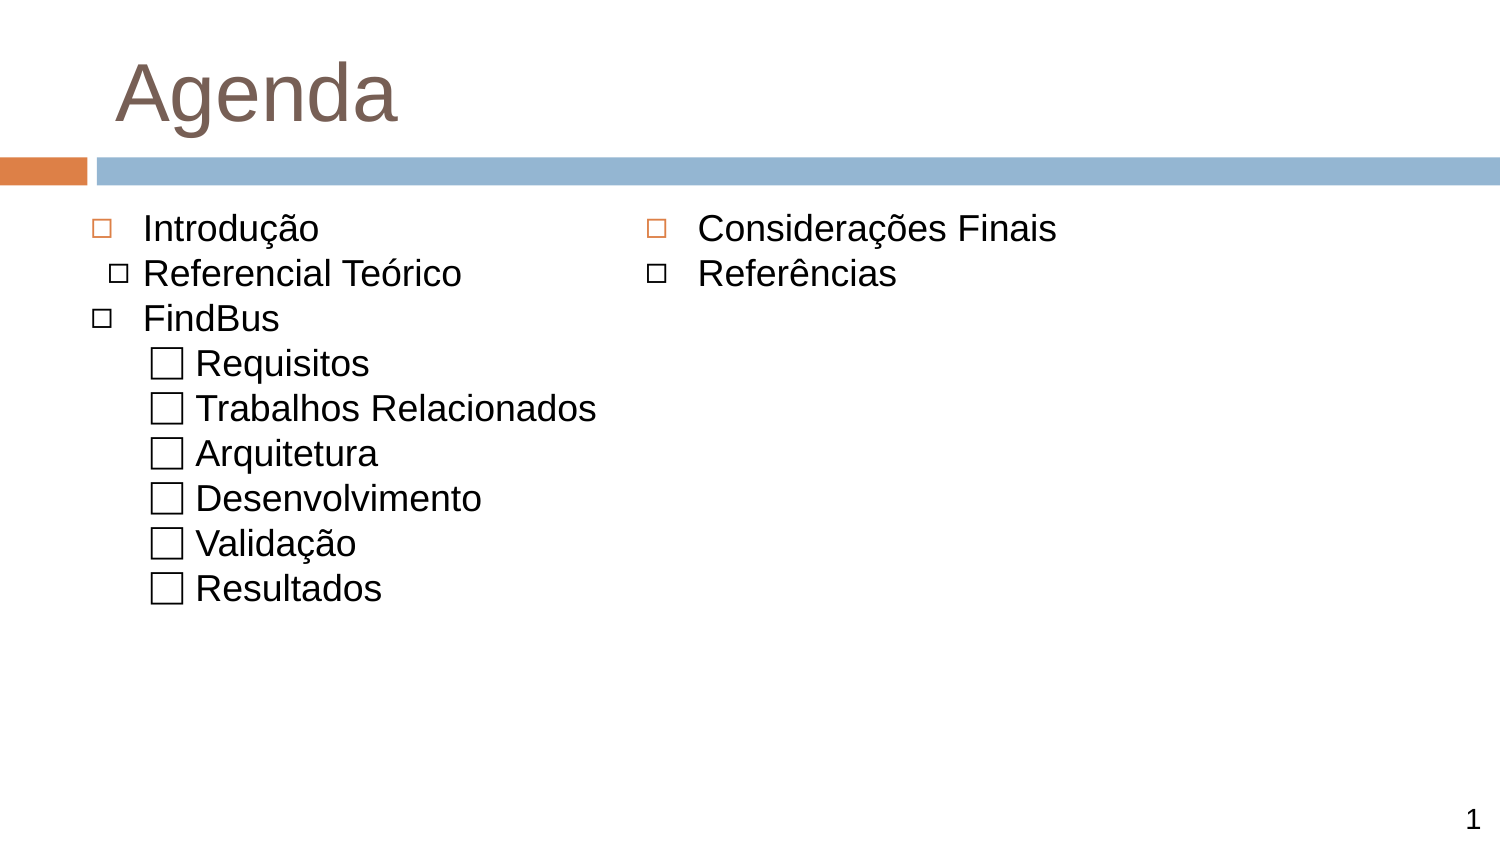

# Agenda
Introdução
Referencial Teórico
FindBus
Requisitos
Trabalhos Relacionados
Arquitetura
Desenvolvimento
Validação
Resultados

Considerações Finais
Referências
1